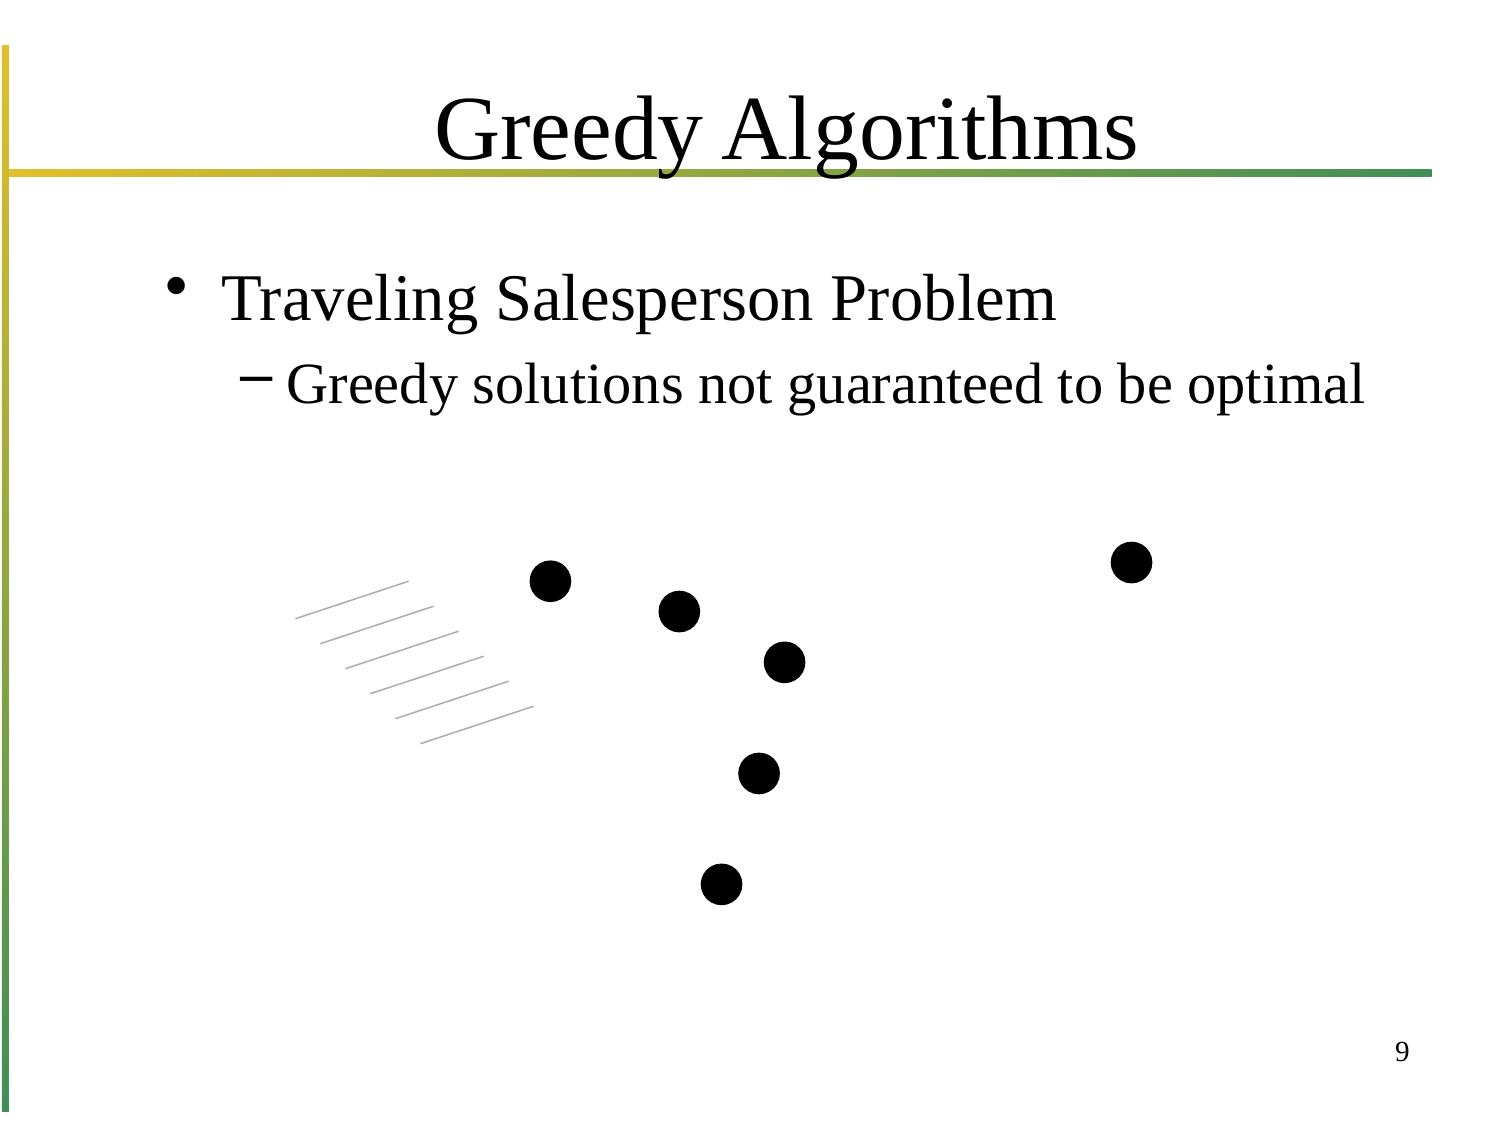

# Greedy Algorithms
Traveling Salesperson Problem
Greedy solutions not guaranteed to be optimal

9